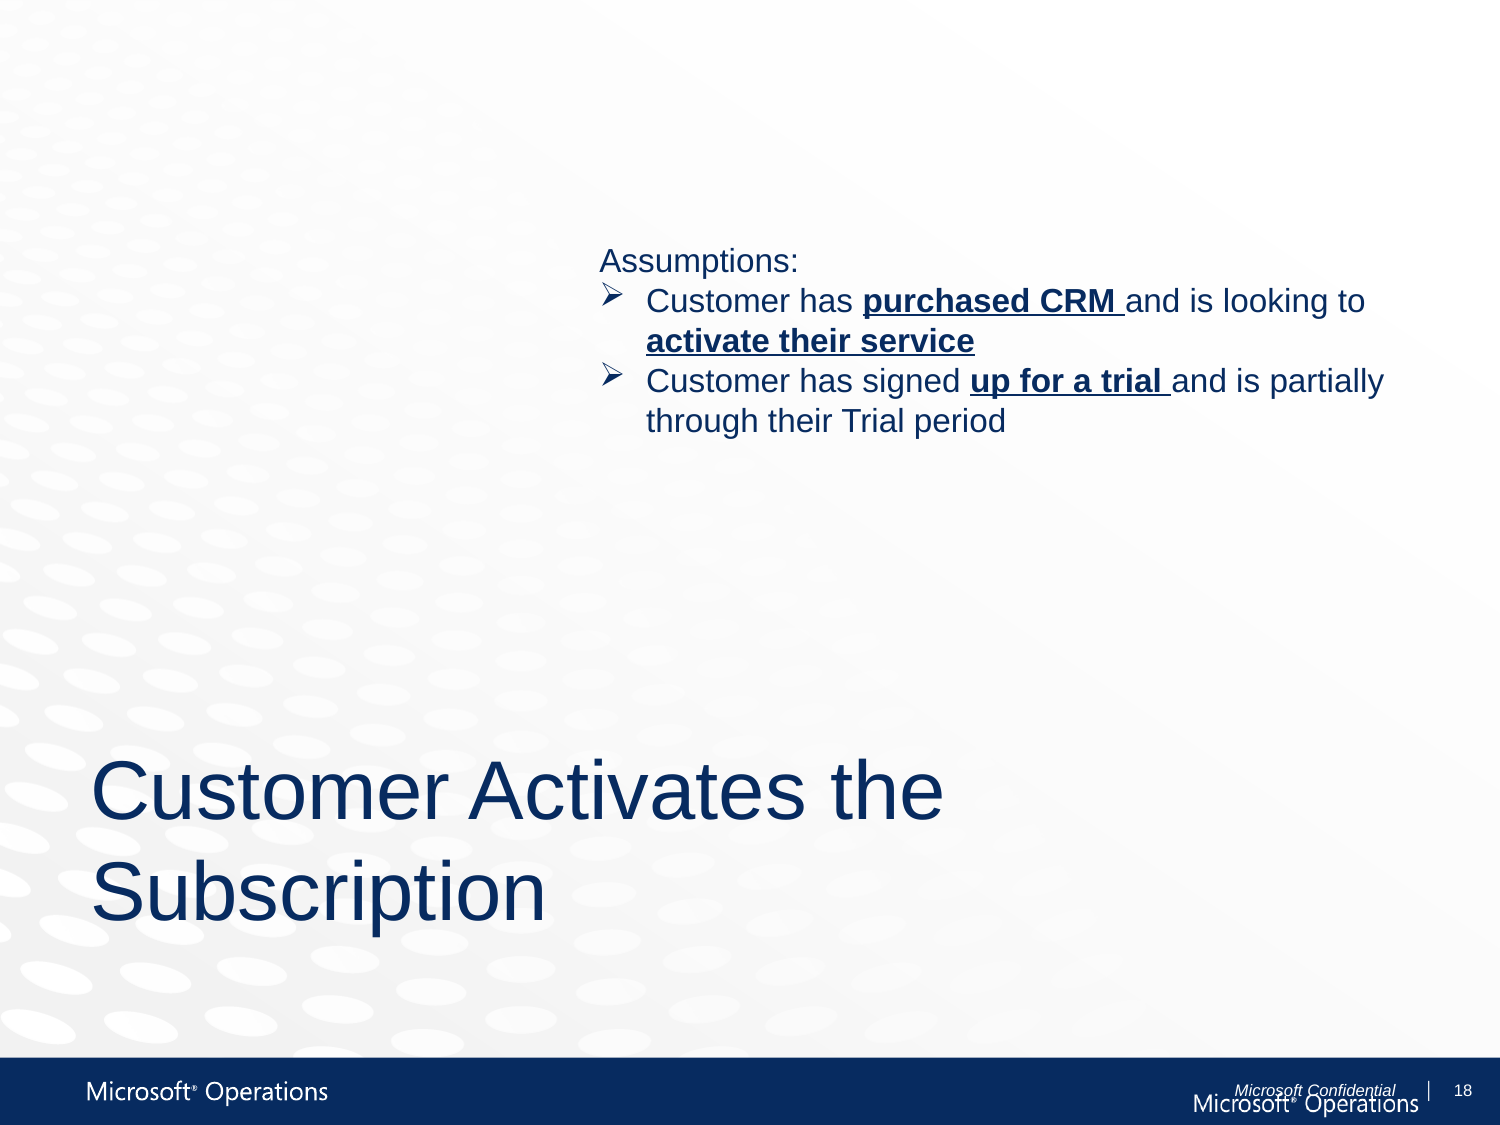

Assumptions:
Customer has purchased CRM and is looking to activate their service
Customer has signed up for a trial and is partially through their Trial period

# Customer Activates the Subscription